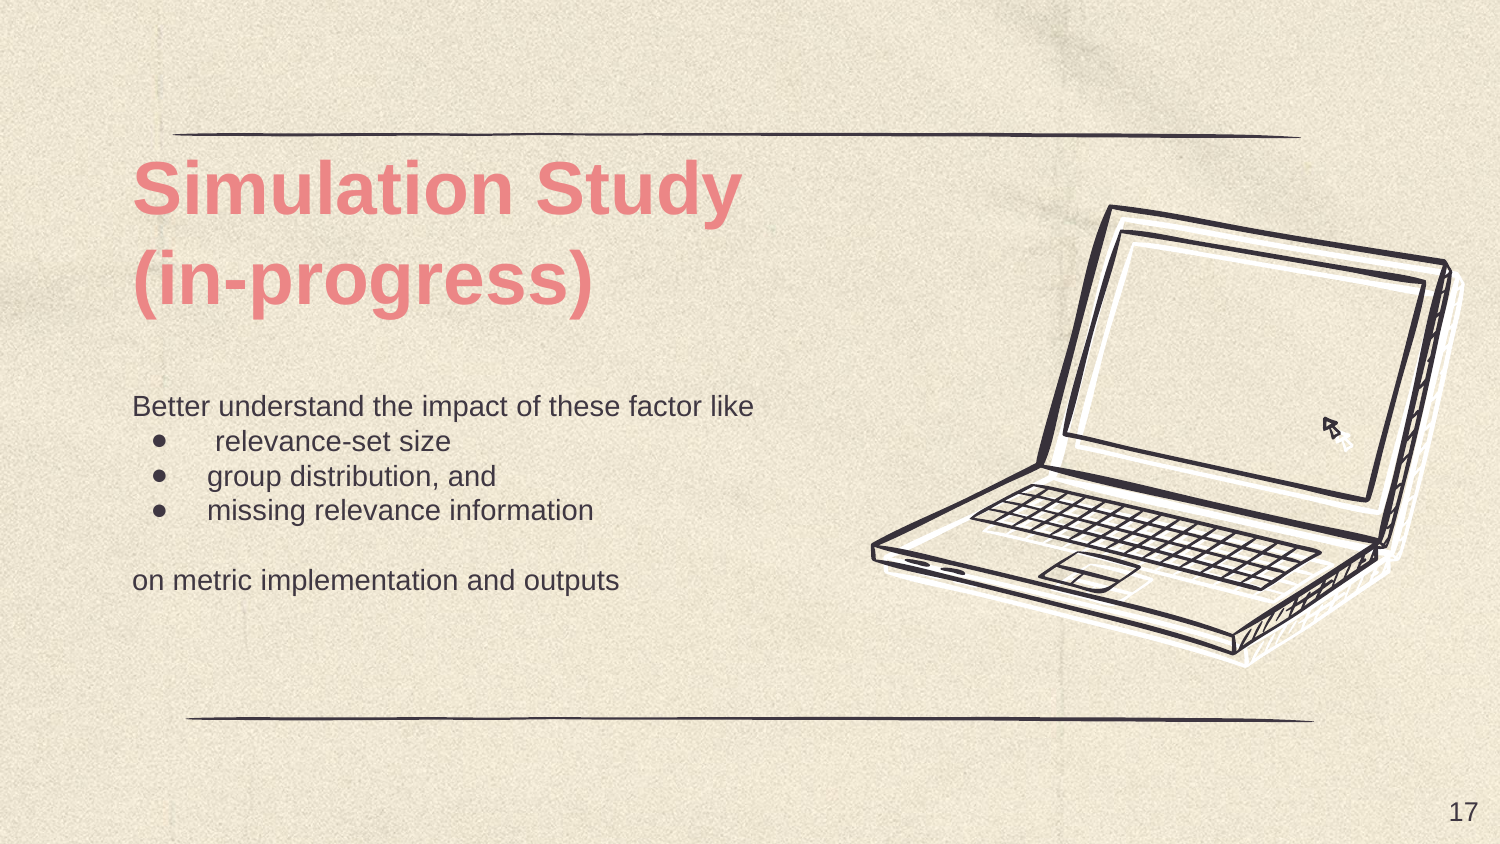

# Simulation Study (in-progress)

Better understand the impact of these factor like
 relevance-set size
group distribution, and
missing relevance information

on metric implementation and outputs

17